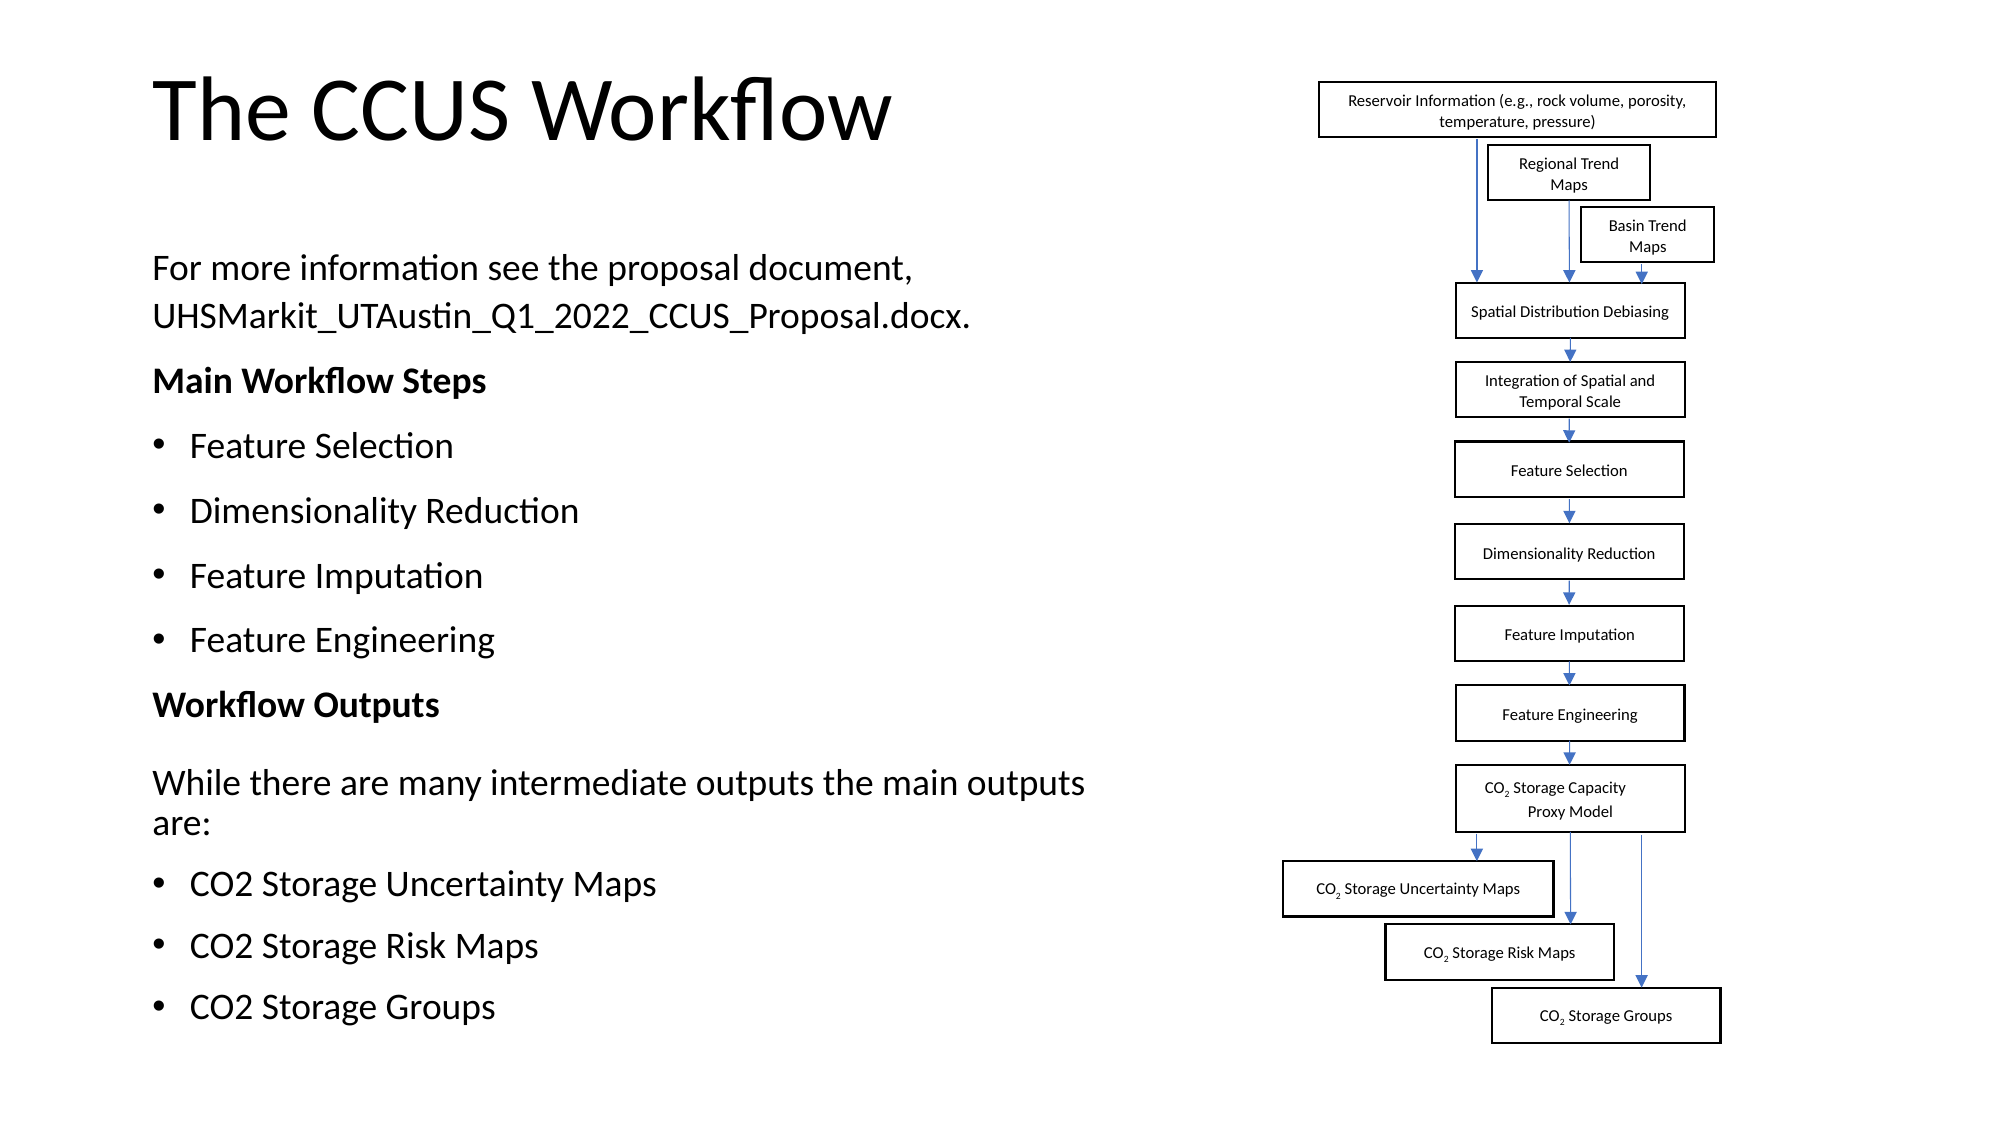

# The CCUS Workflow
Reservoir Information (e.g., rock volume, porosity, temperature, pressure)
Regional Trend Maps
Basin Trend Maps
Spatial Distribution Debiasing
Integration of Spatial and Temporal Scale
Feature Selection
Dimensionality Reduction
Feature Imputation
Feature Engineering
CO2 Storage Capacity         Proxy Model
CO2 Storage Uncertainty Maps
CO2 Storage Risk Maps
CO2 Storage Groups
For more information see the proposal document, UHSMarkit_UTAustin_Q1_2022_CCUS_Proposal.docx.
Main Workflow Steps
Feature Selection
Dimensionality Reduction
Feature Imputation
Feature Engineering
Workflow Outputs
While there are many intermediate outputs the main outputs are:
CO2 Storage Uncertainty Maps
CO2 Storage Risk Maps
CO2 Storage Groups